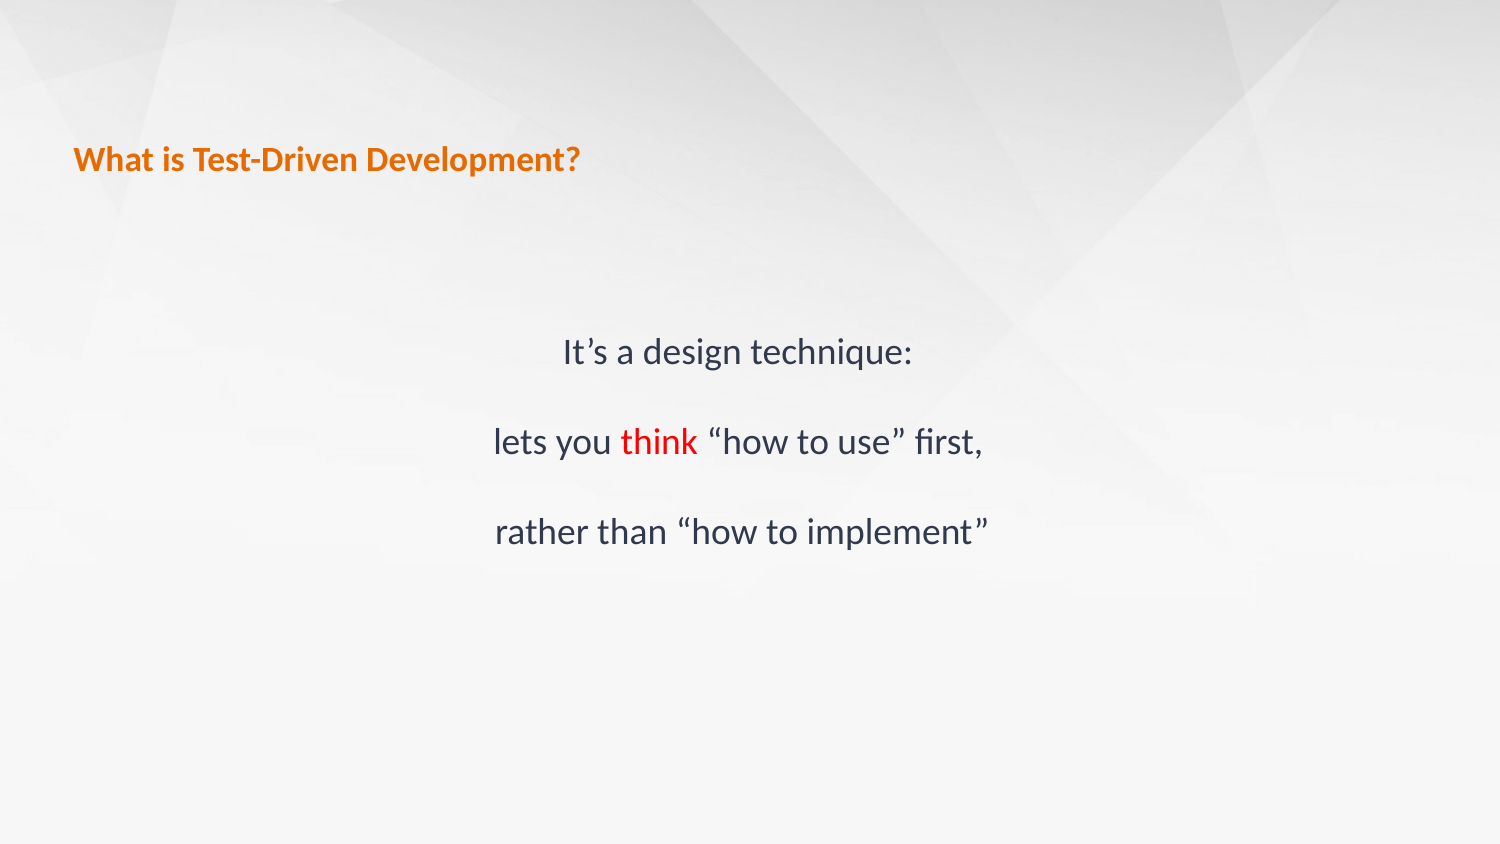

# What is Test-Driven Development?

It’s a design technique:
lets you think “how to use” first,
rather than “how to implement”